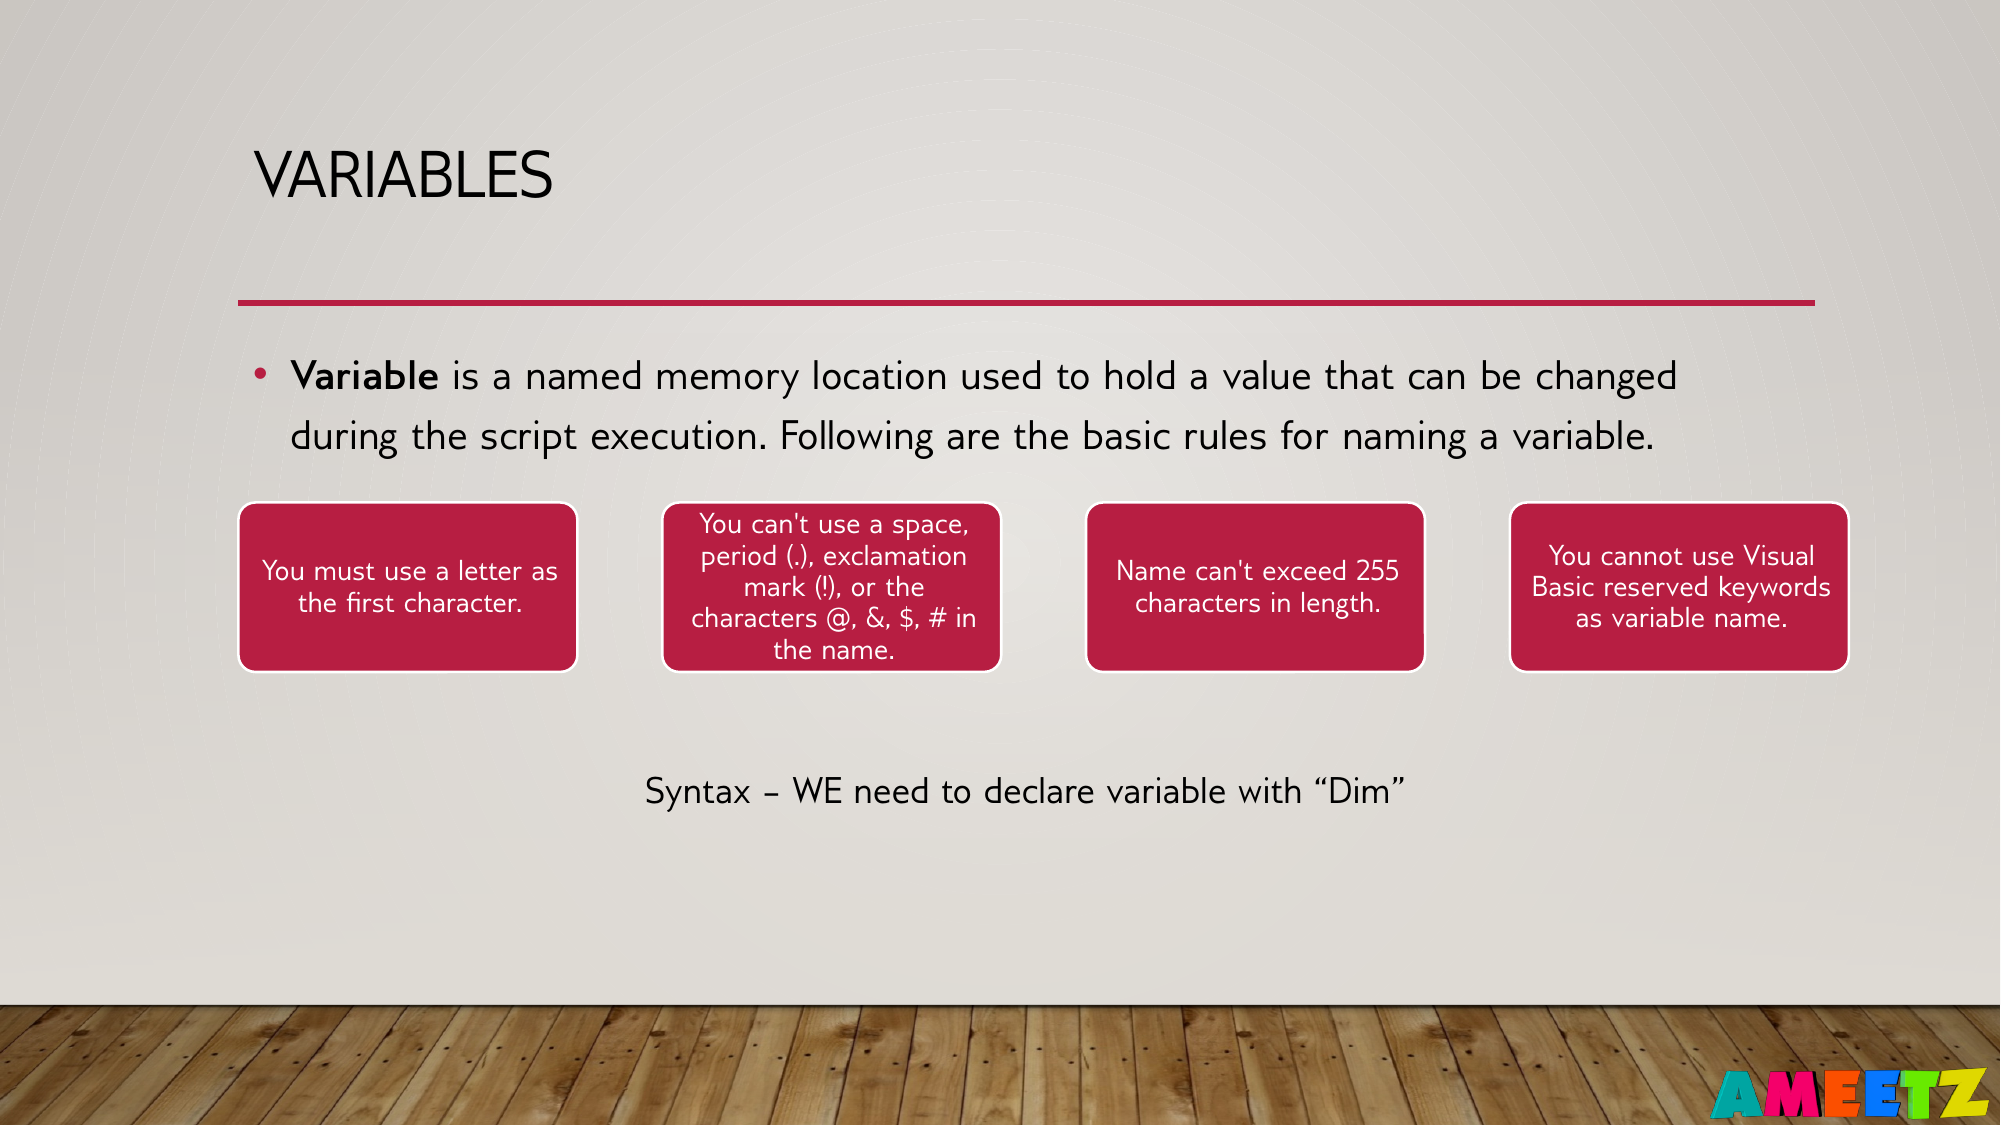

# variables
Variable is a named memory location used to hold a value that can be changed during the script execution. Following are the basic rules for naming a variable.

You must use a letter as the first character.
You can't use a space, period (.), exclamation mark (!), or the characters @, &, $, # in the name.
Name can't exceed 255 characters in length.
You cannot use Visual Basic reserved keywords as variable name.
Syntax – WE need to declare variable with “Dim”